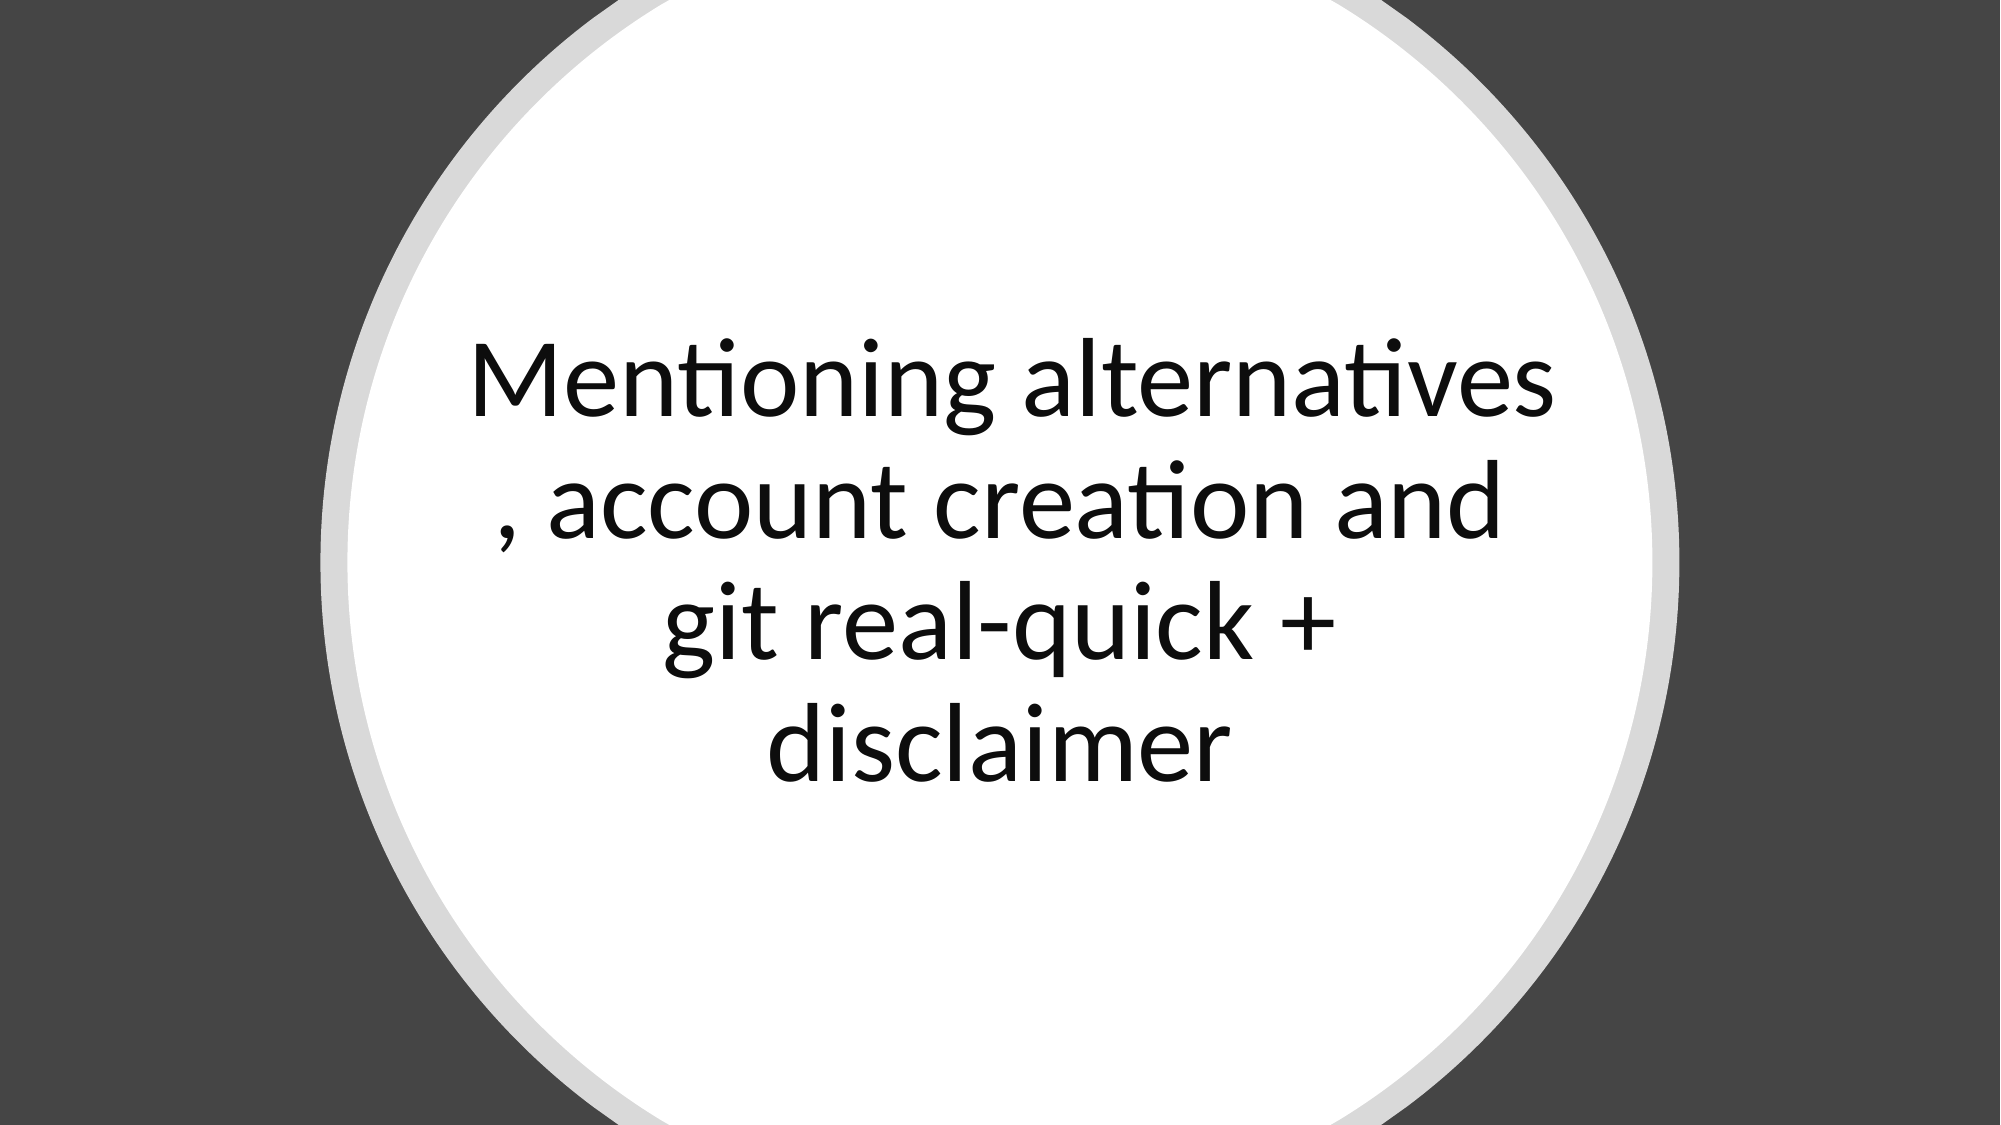

# Mentioning alternatives , account creation and git real-quick + disclaimer